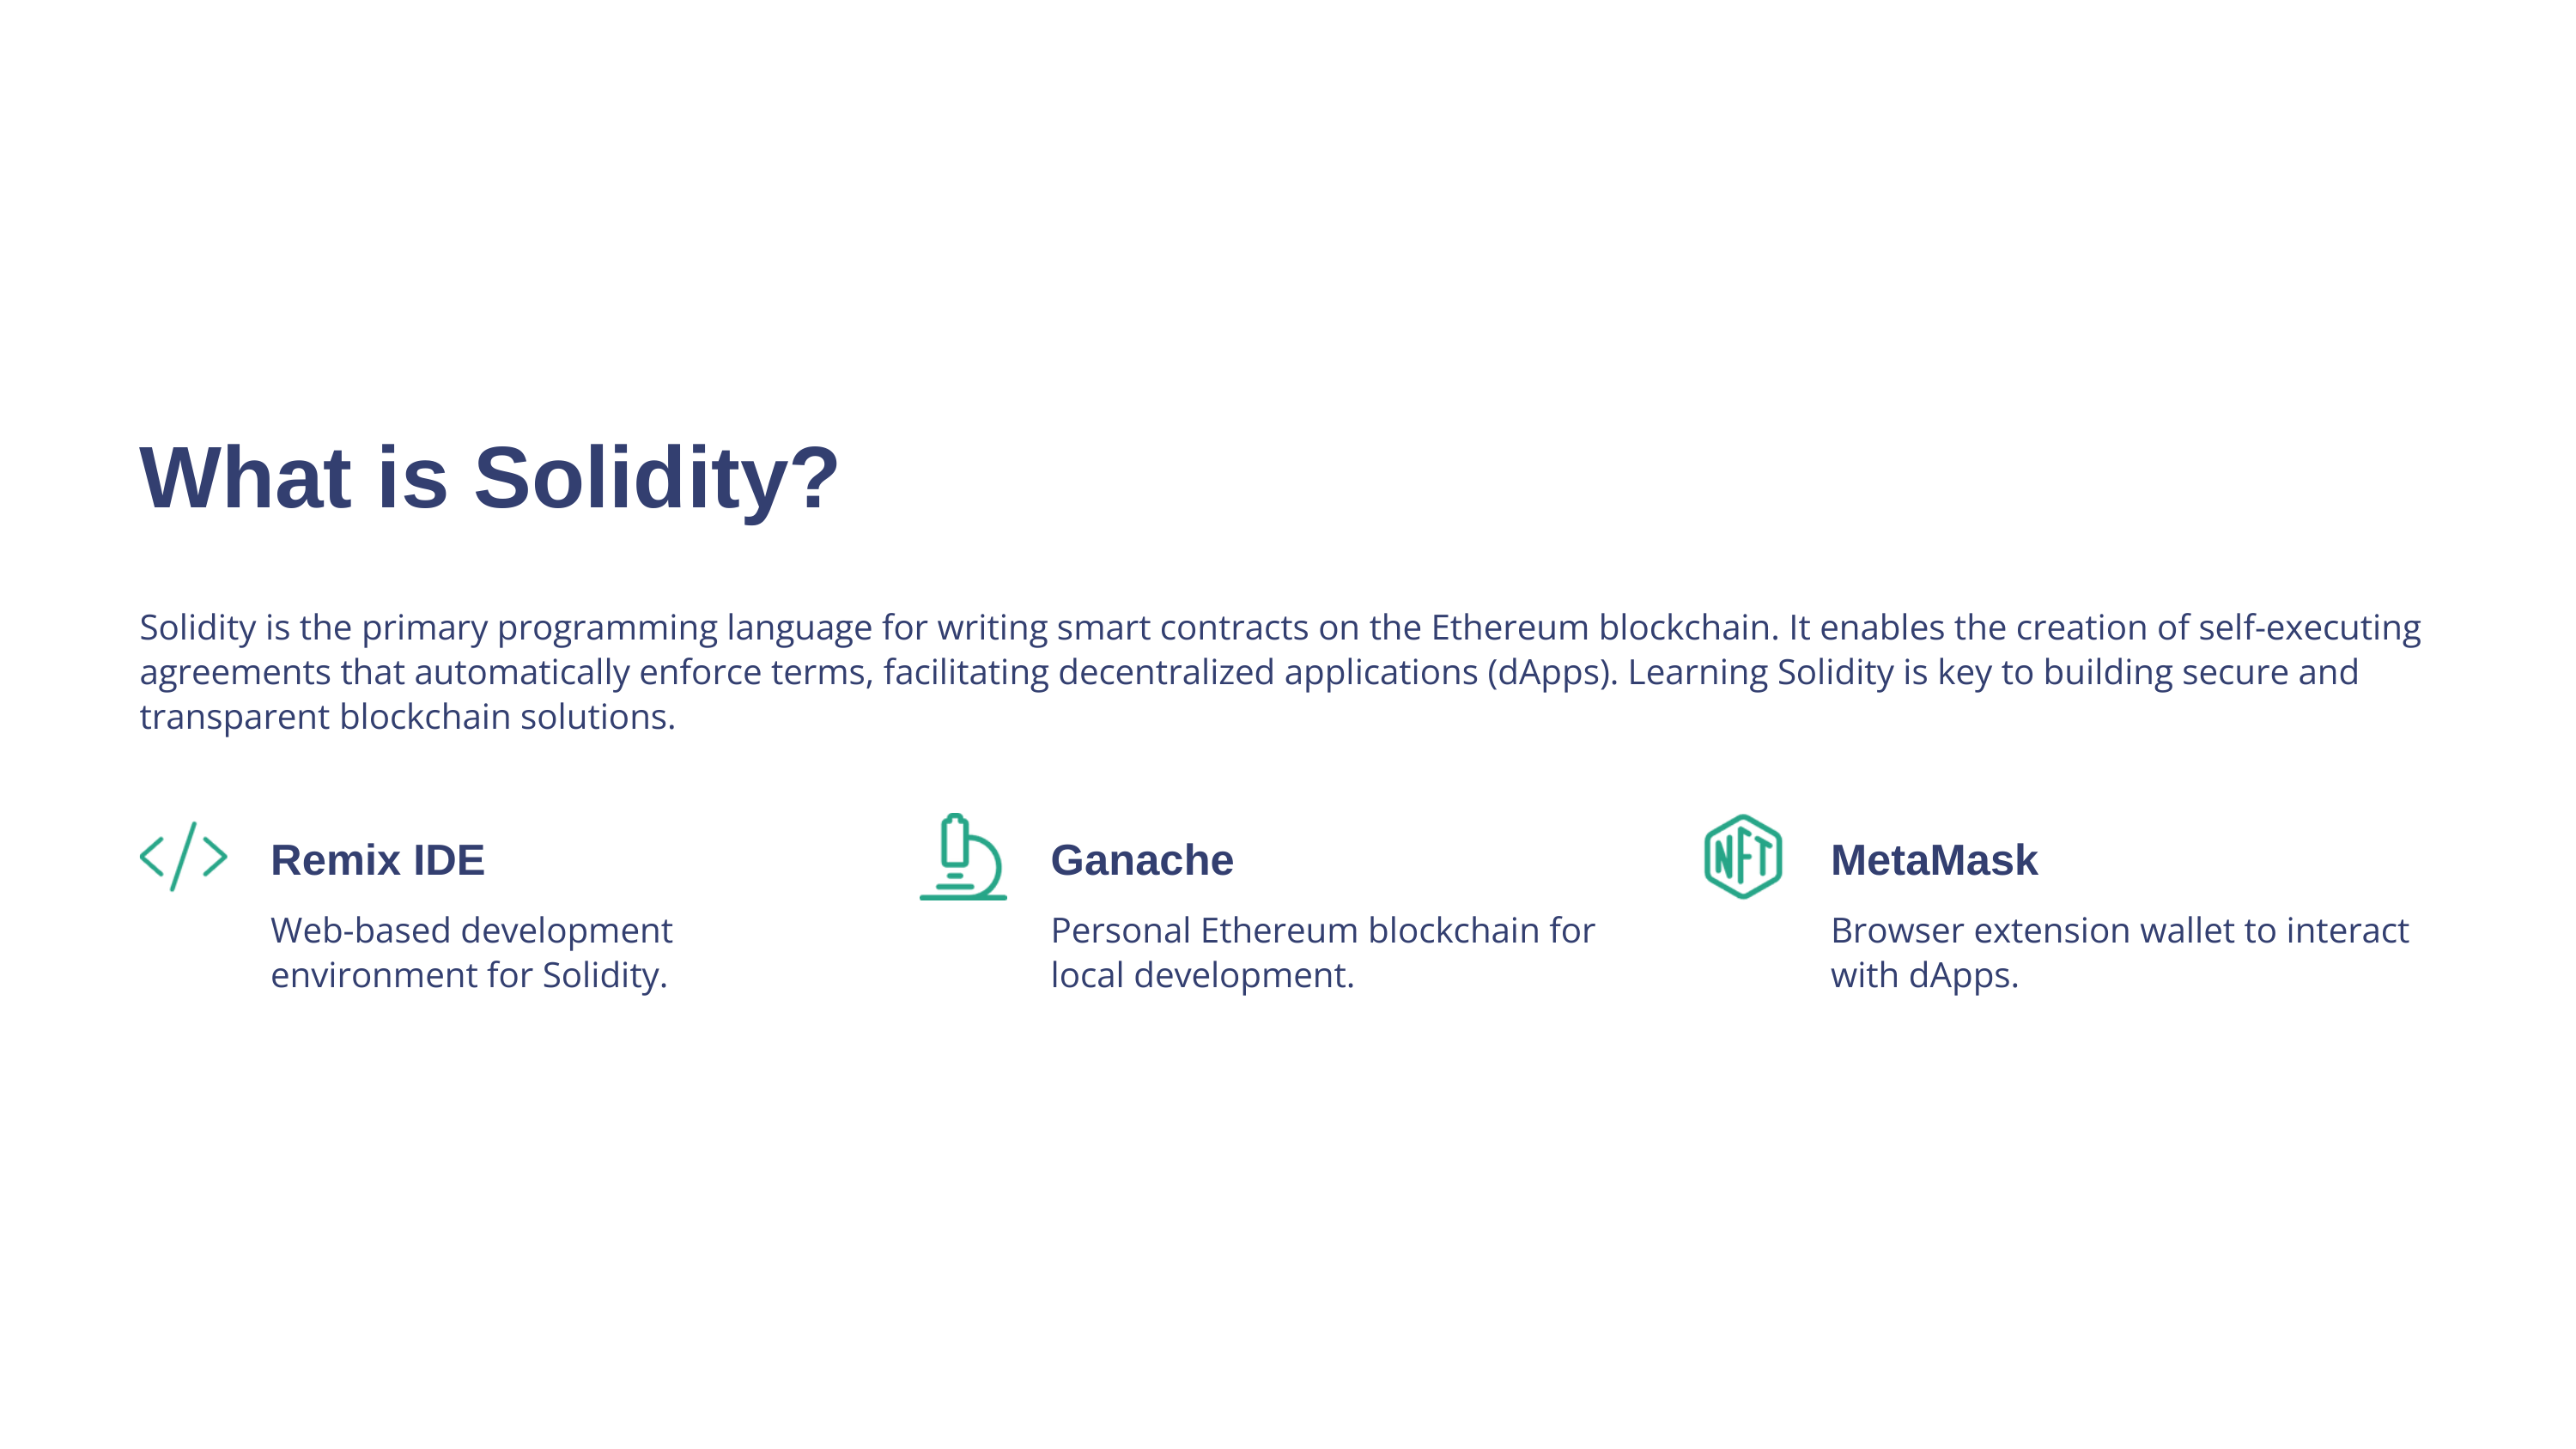

What is Solidity?
Solidity is the primary programming language for writing smart contracts on the Ethereum blockchain. It enables the creation of self-executing agreements that automatically enforce terms, facilitating decentralized applications (dApps). Learning Solidity is key to building secure and transparent blockchain solutions.

Remix IDE
Ganache
MetaMask
Web-based development environment for Solidity.
Personal Ethereum blockchain for local development.
Browser extension wallet to interact with dApps.